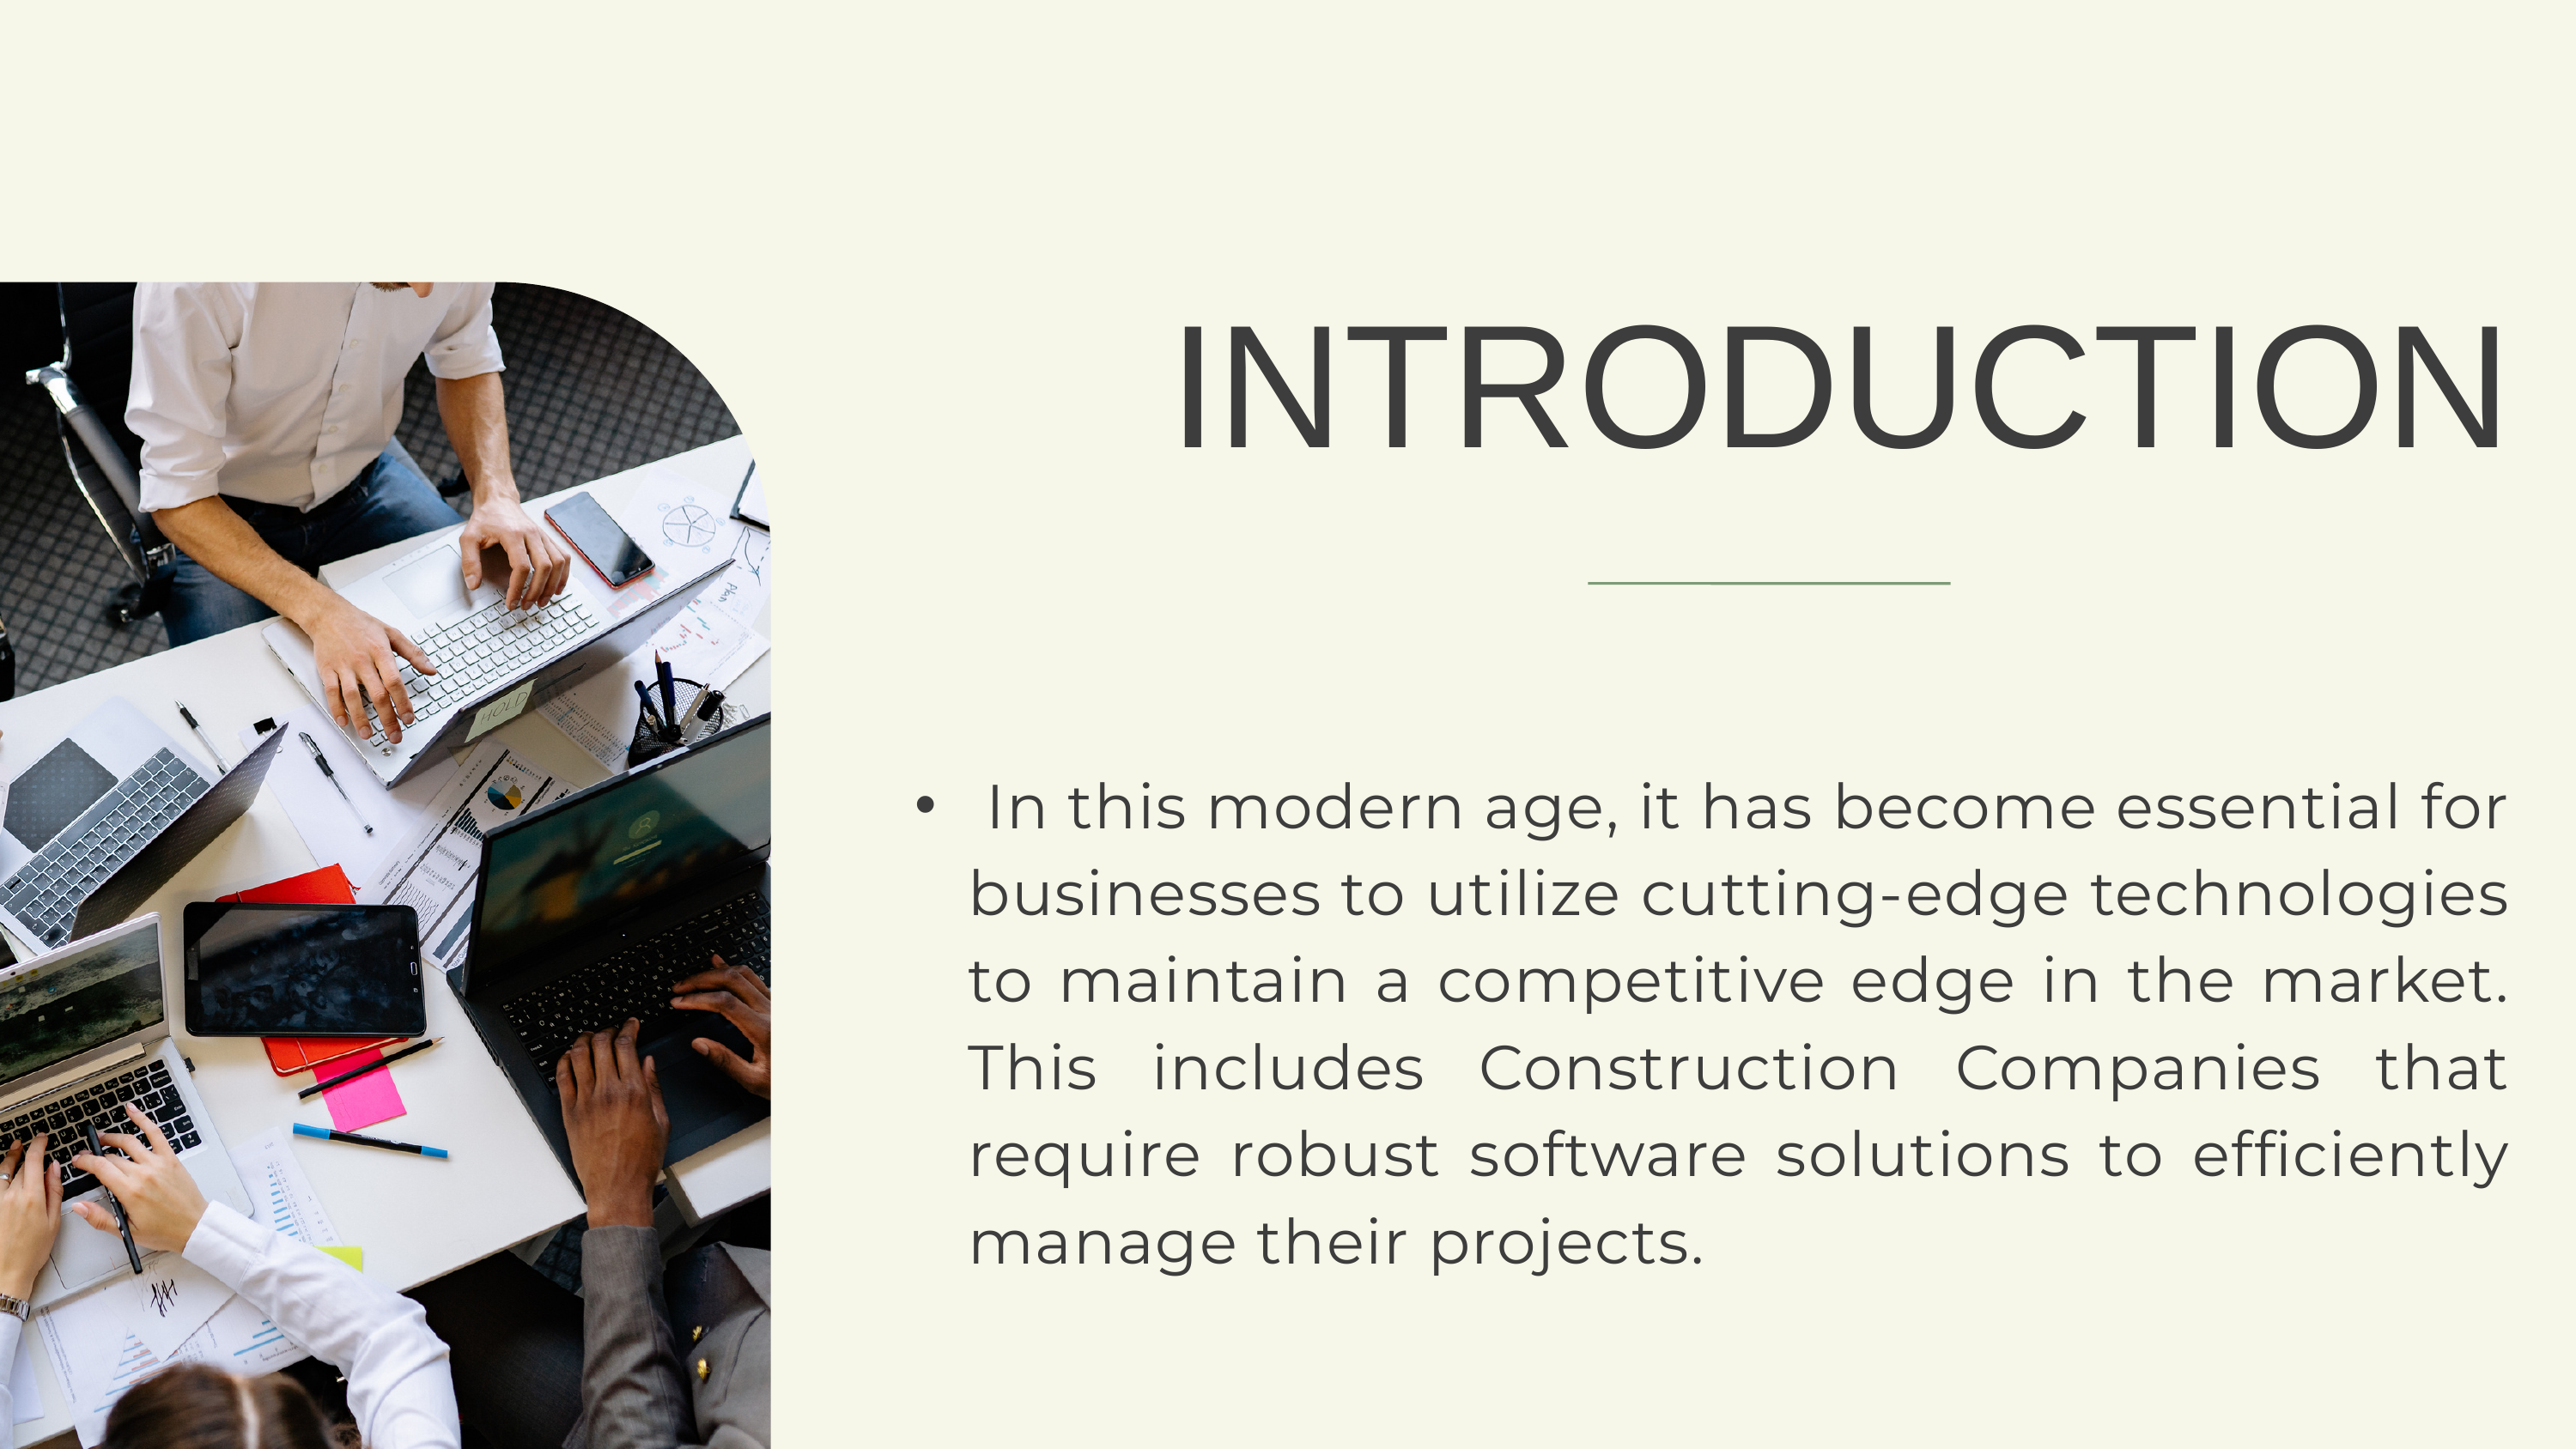

INTRODUCTION

 In this modern age, it has become essential for businesses to utilize cutting-edge technologies to maintain a competitive edge in the market. This includes Construction Companies that require robust software solutions to efficiently manage their projects.